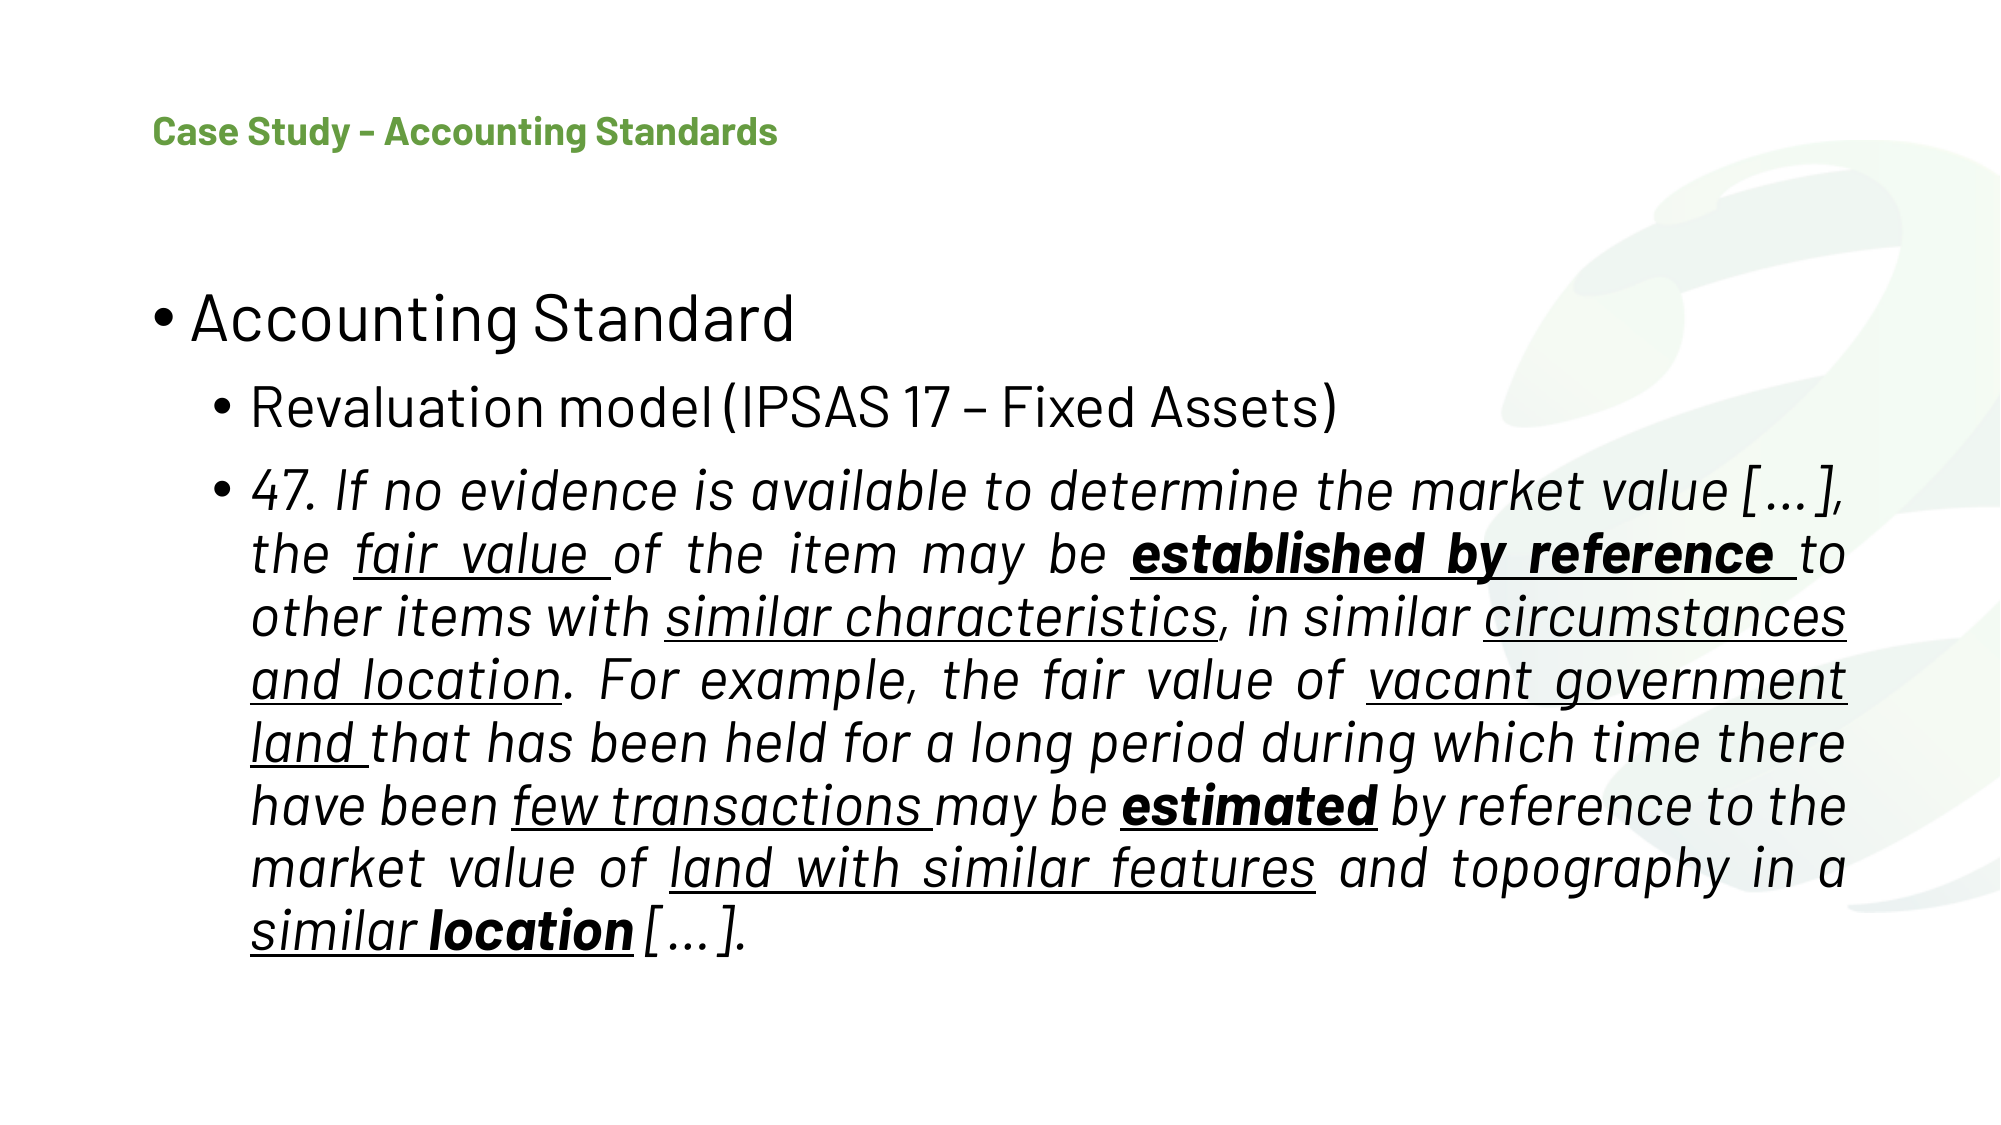

# Case Study - Accounting Standards
Accounting Standard
Revaluation model (IPSAS 17 – Fixed Assets)
47. If no evidence is available to determine the market value […], the fair value of the item may be established by reference to other items with similar characteristics, in similar circumstances and location. For example, the fair value of vacant government land that has been held for a long period during which time there have been few transactions may be estimated by reference to the market value of land with similar features and topography in a similar location […].